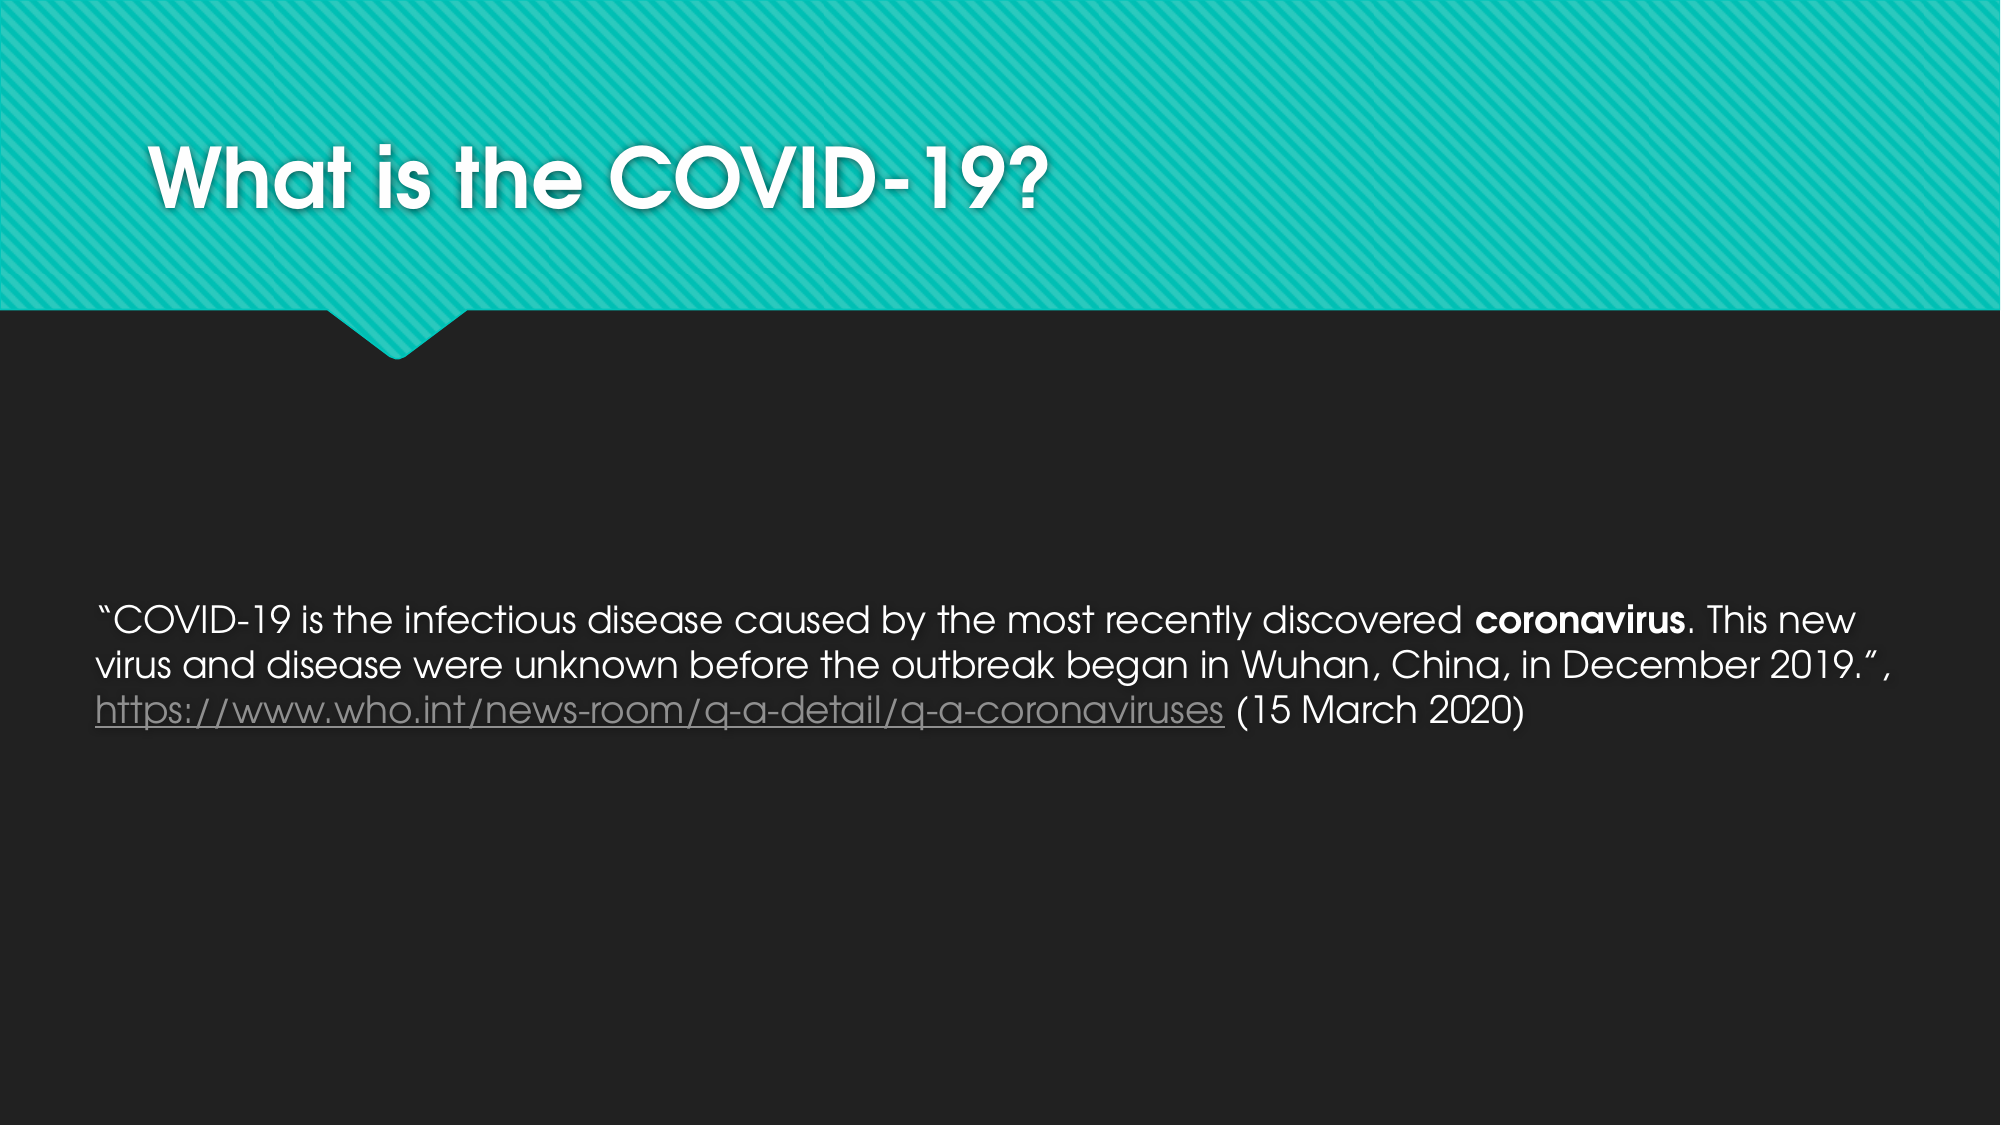

# What is the COVID-19?
“COVID-19 is the infectious disease caused by the most recently discovered coronavirus. This new virus and disease were unknown before the outbreak began in Wuhan, China, in December 2019.”, https://www.who.int/news-room/q-a-detail/q-a-coronaviruses (15 March 2020)